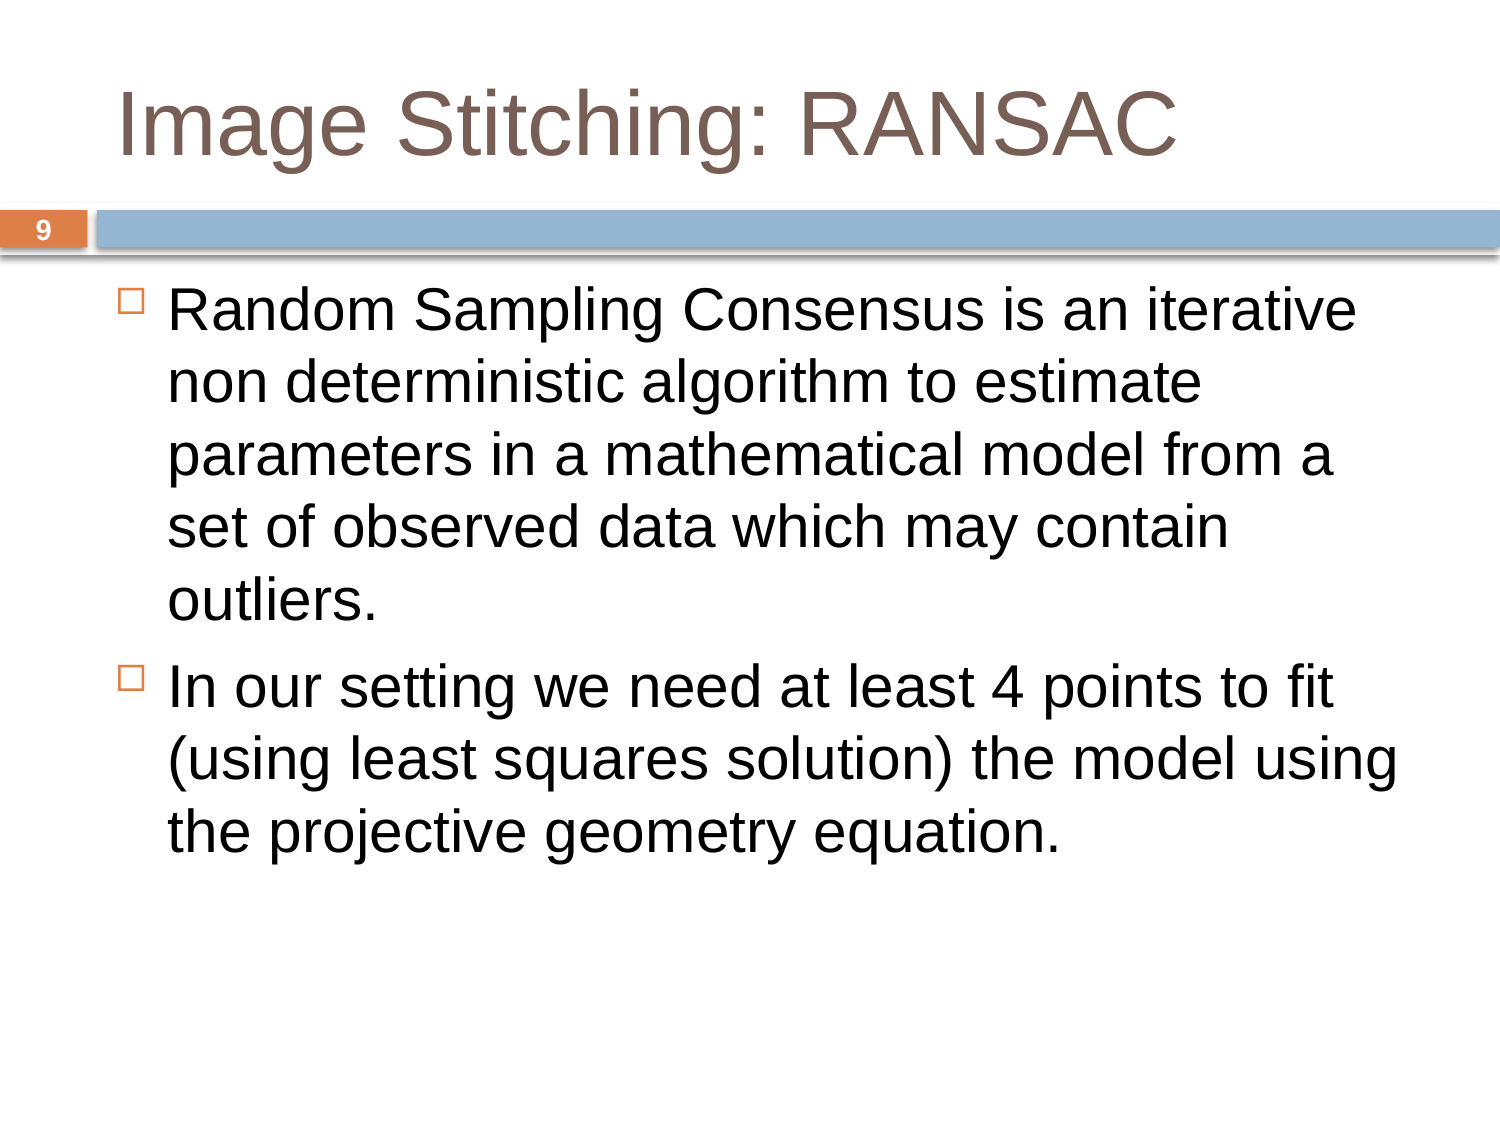

# Image Stitching: RANSAC
9
Random Sampling Consensus is an iterative non deterministic algorithm to estimate parameters in a mathematical model from a set of observed data which may contain outliers.
In our setting we need at least 4 points to fit (using least squares solution) the model using the projective geometry equation.